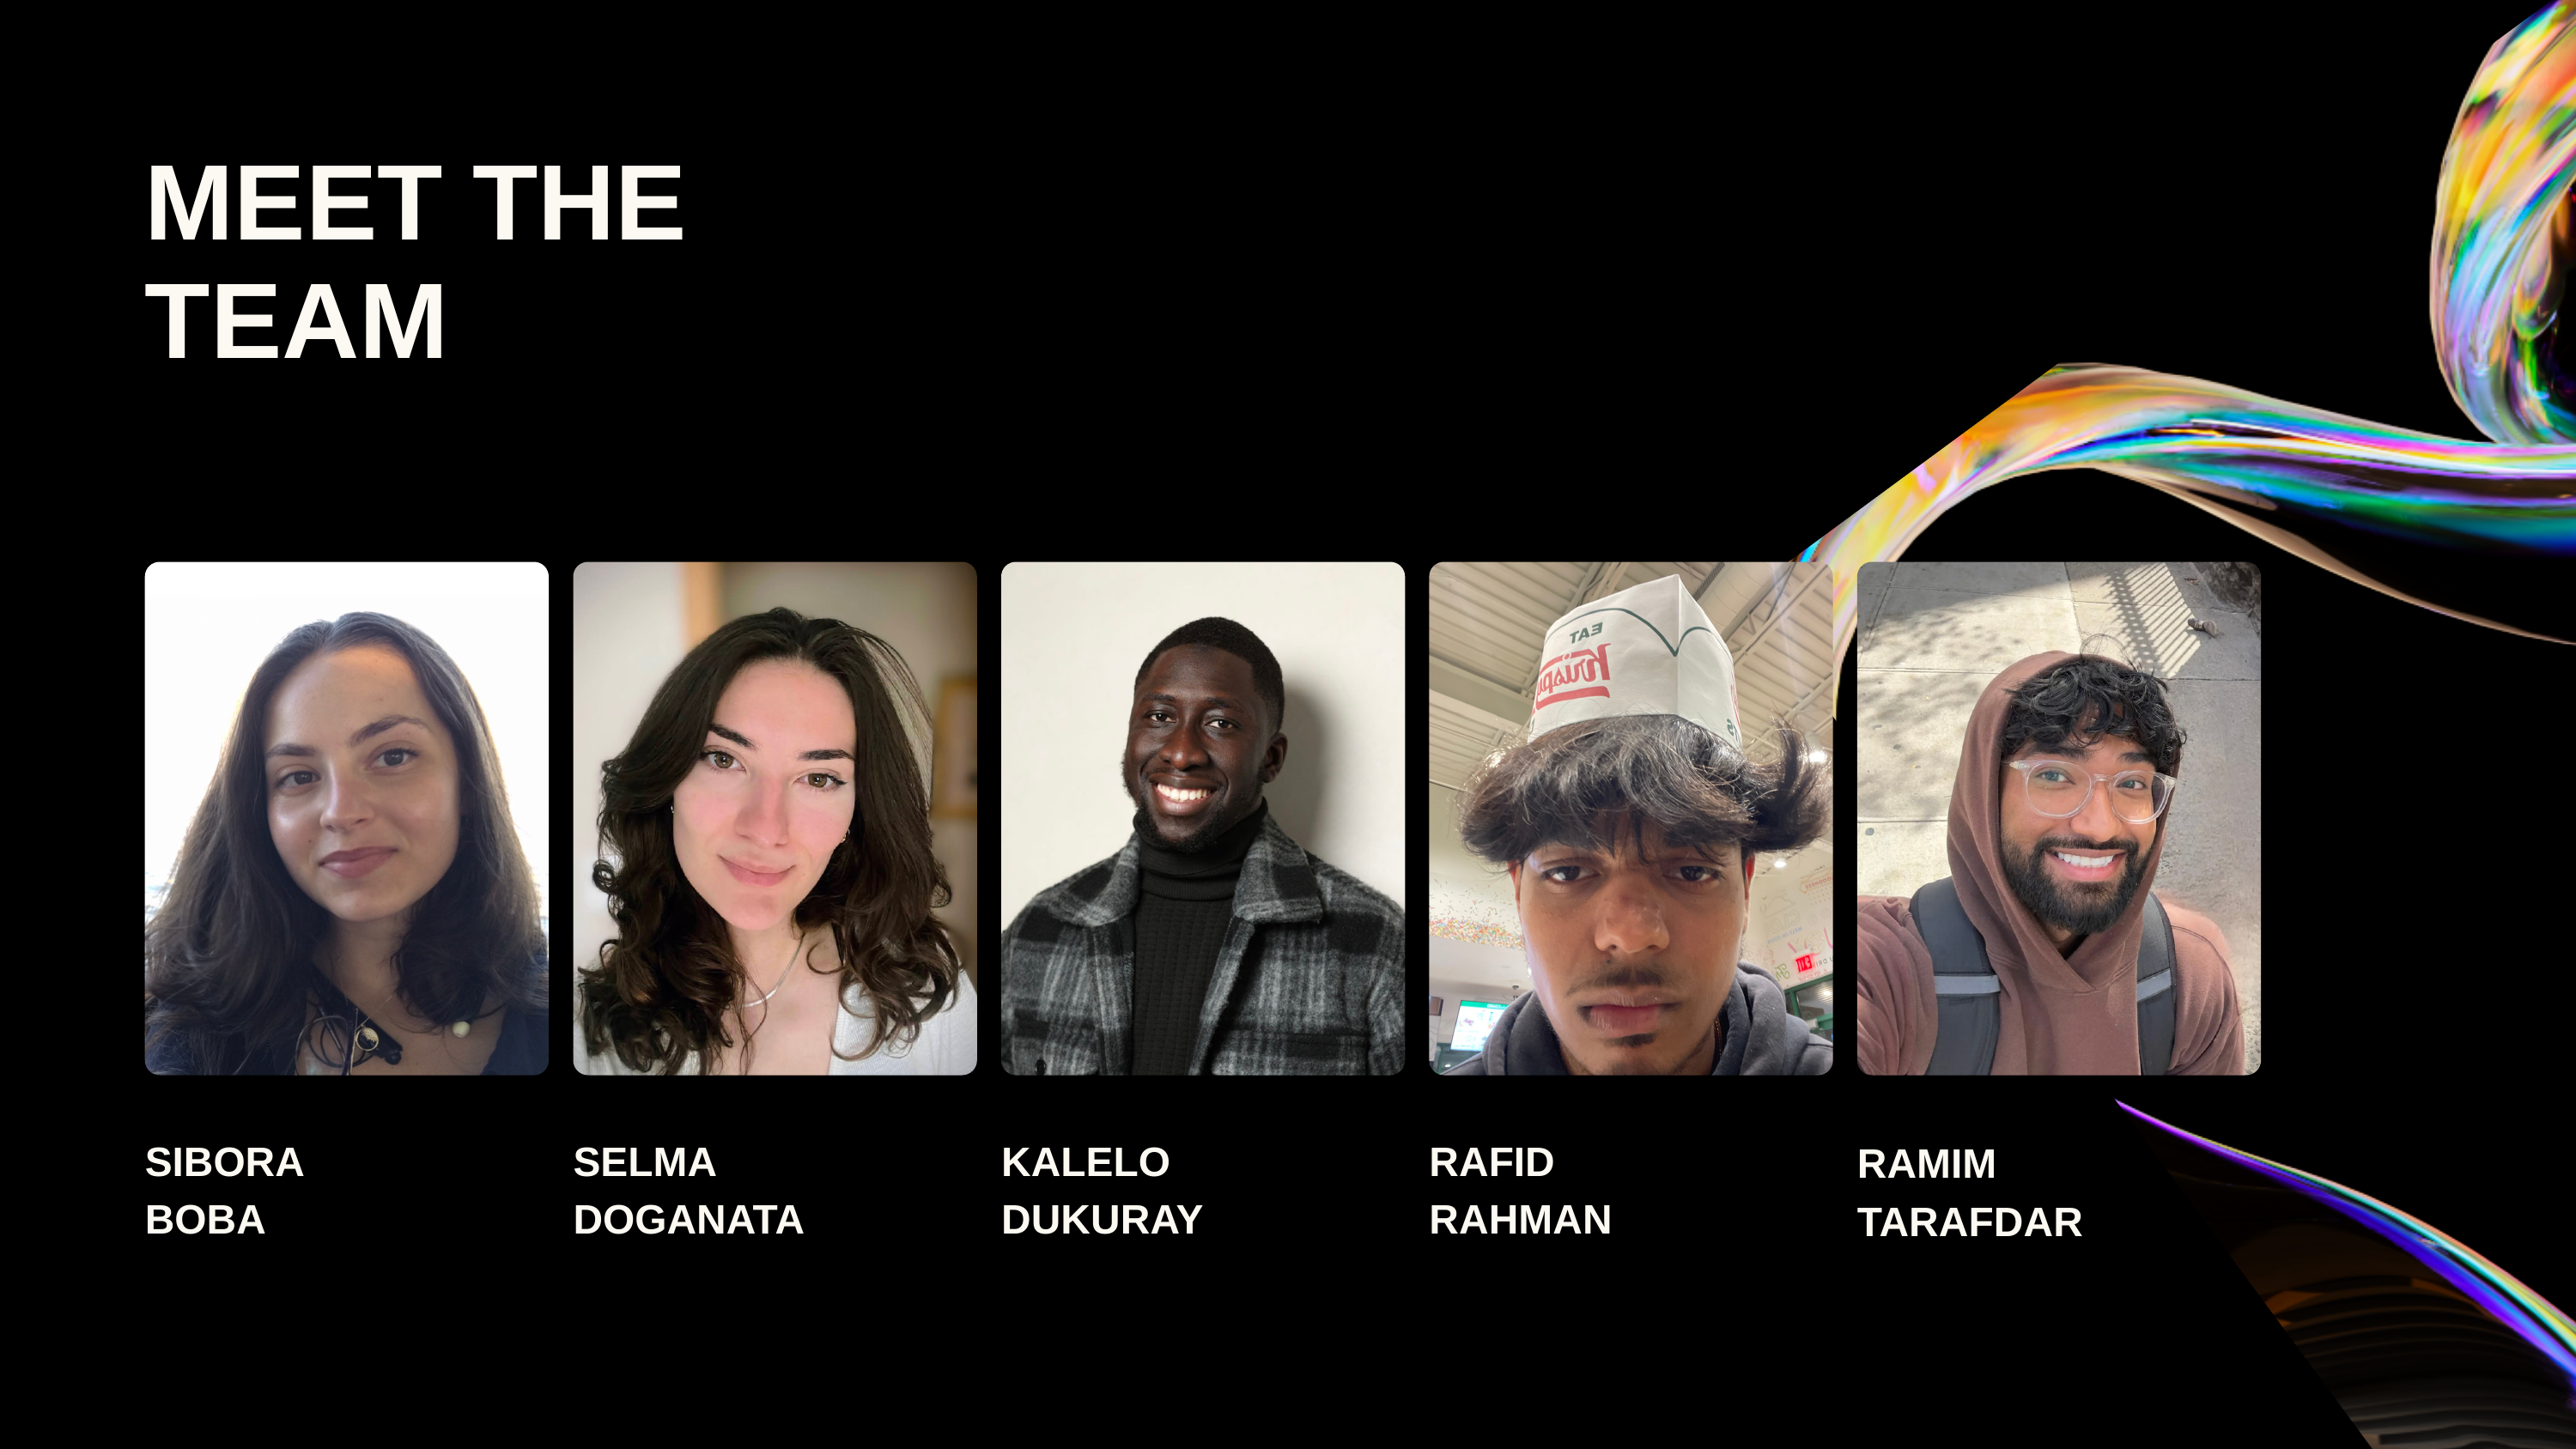

MEET THE TEAM

RAMIM TARAFDAR
SIBORA
BOBA
SELMA DOGANATA
KALELO DUKURAY
RAFID RAHMAN